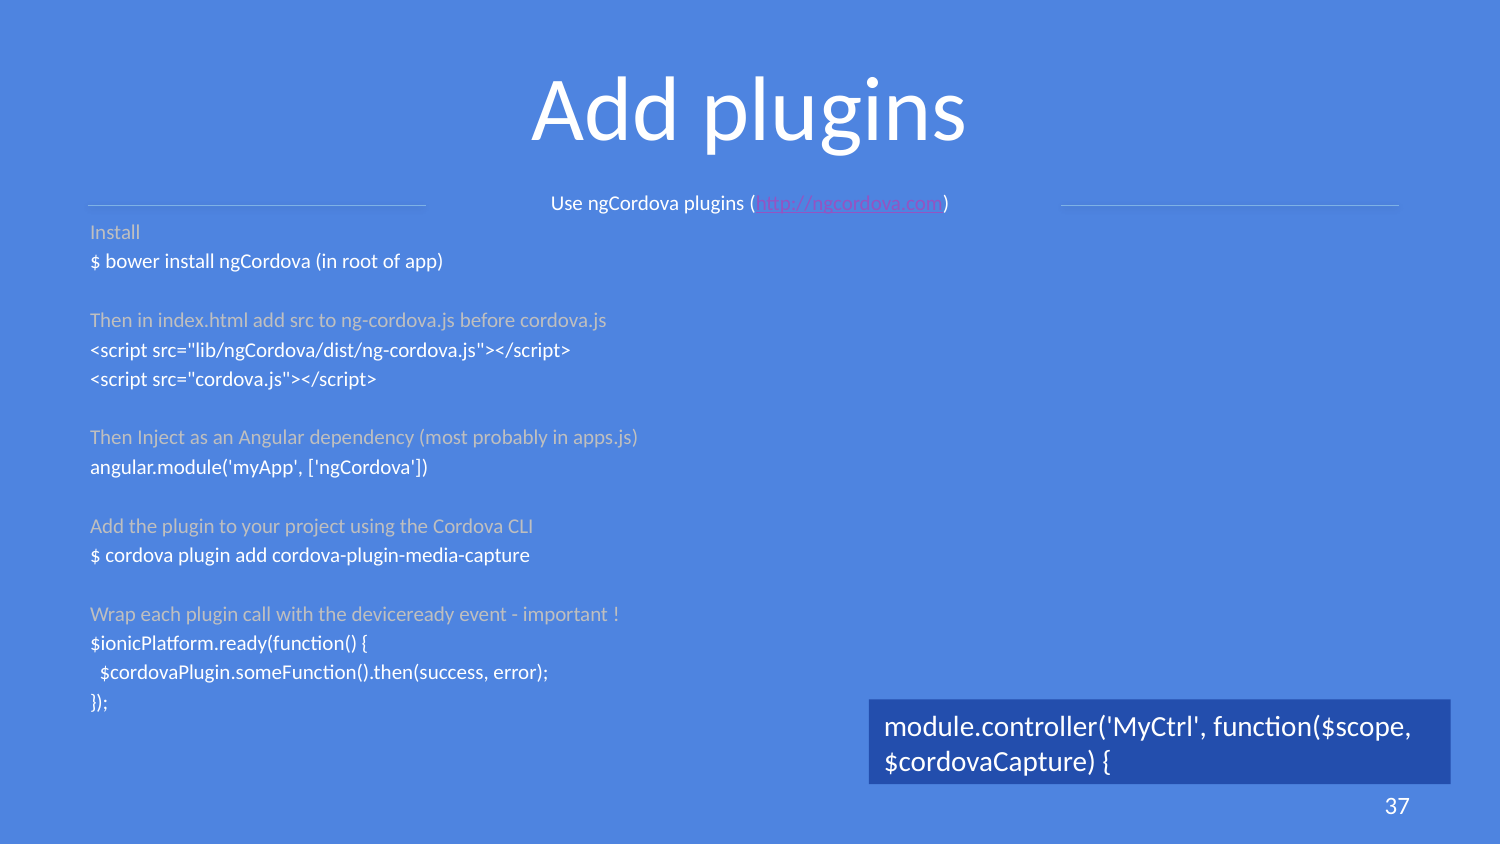

# Add plugins
Use ngCordova plugins (http://ngcordova.com)
Install
$ bower install ngCordova (in root of app)

Then in index.html add src to ng-cordova.js before cordova.js
<script src="lib/ngCordova/dist/ng-cordova.js"></script>
<script src="cordova.js"></script>

Then Inject as an Angular dependency (most probably in apps.js)
angular.module('myApp', ['ngCordova'])

Add the plugin to your project using the Cordova CLI
$ cordova plugin add cordova-plugin-media-capture

Wrap each plugin call with the deviceready event - important !
$ionicPlatform.ready(function() {
  $cordovaPlugin.someFunction().then(success, error);
});

module.controller('MyCtrl', function($scope, $cordovaCapture) {
37